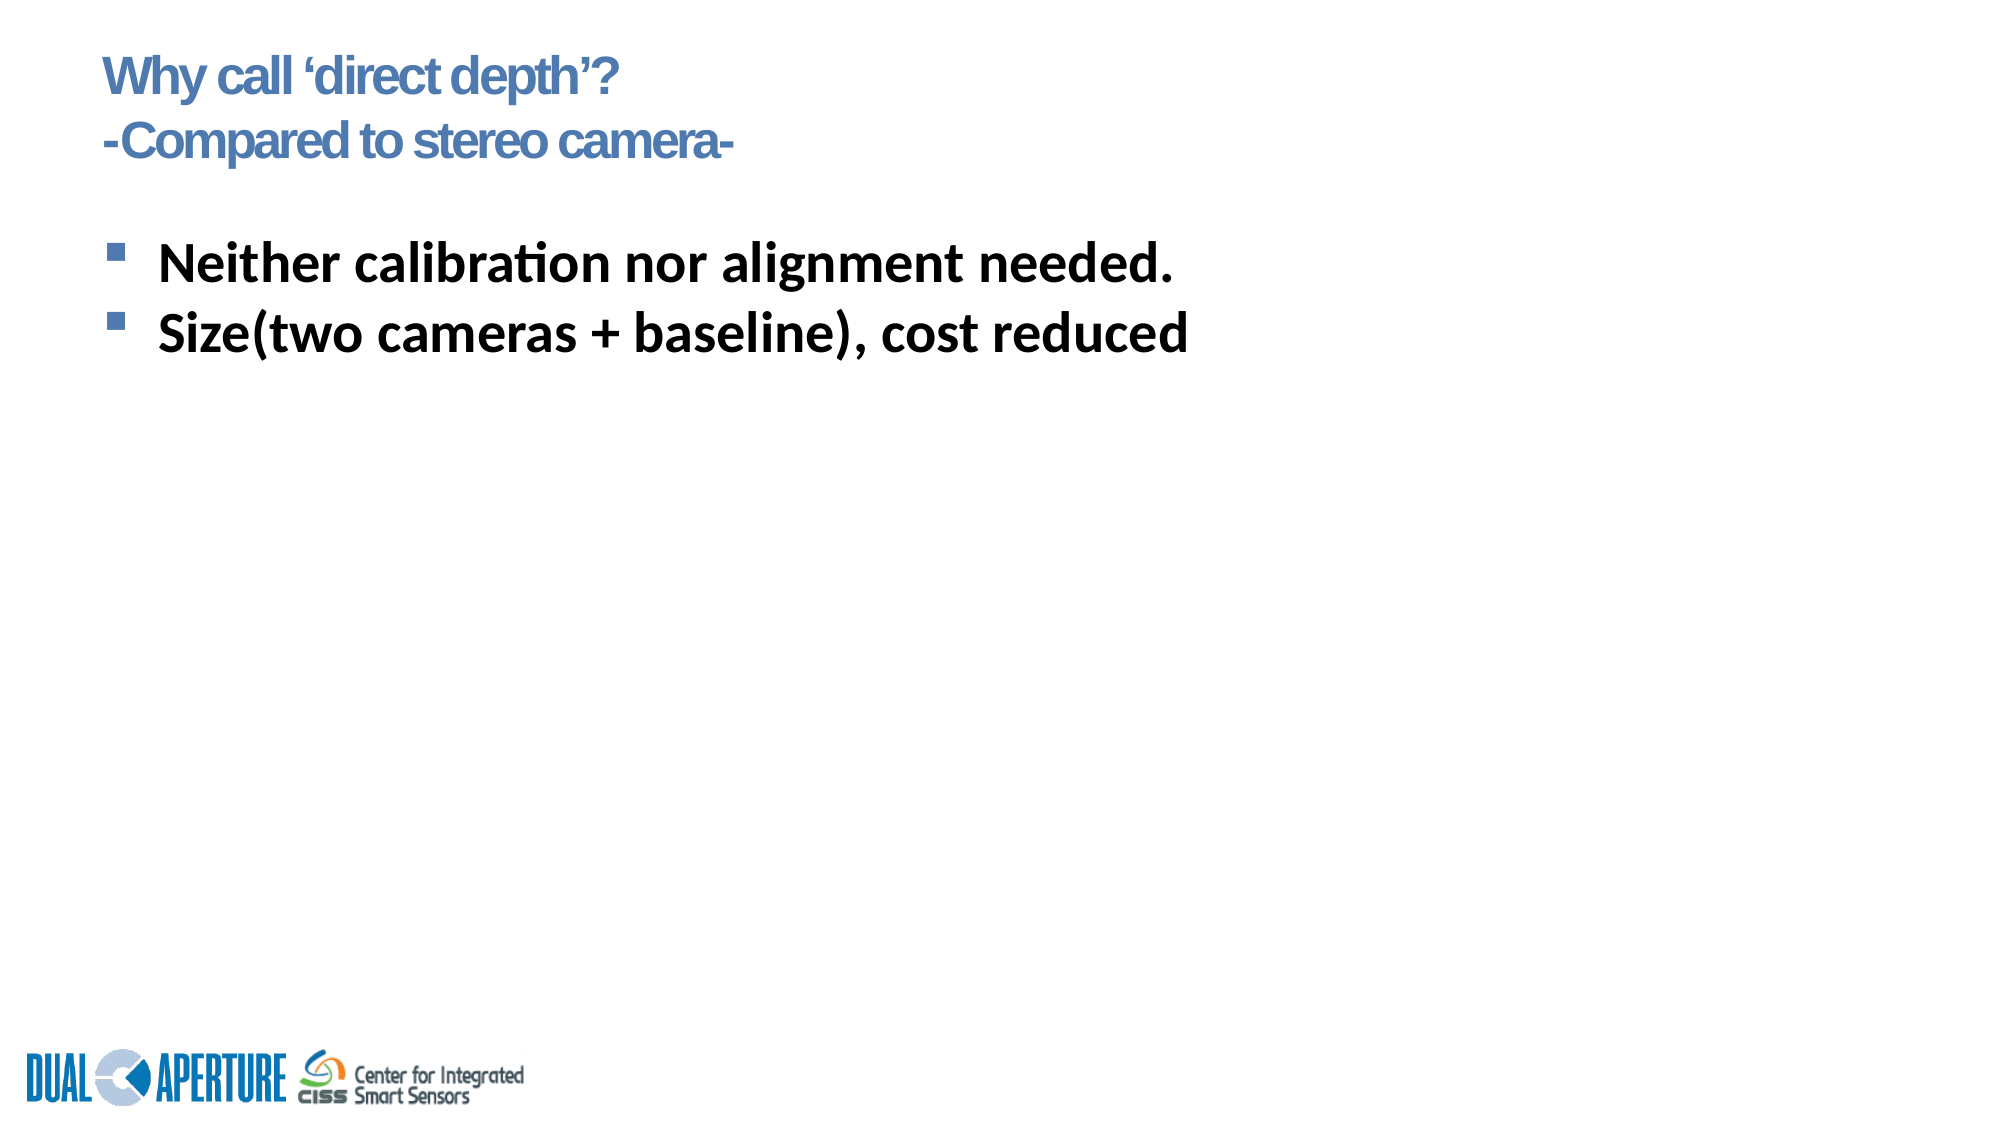

# Why call ‘direct depth’? -Compared to stereo camera-
Neither calibration nor alignment needed.
Size(two cameras + baseline), cost reduced